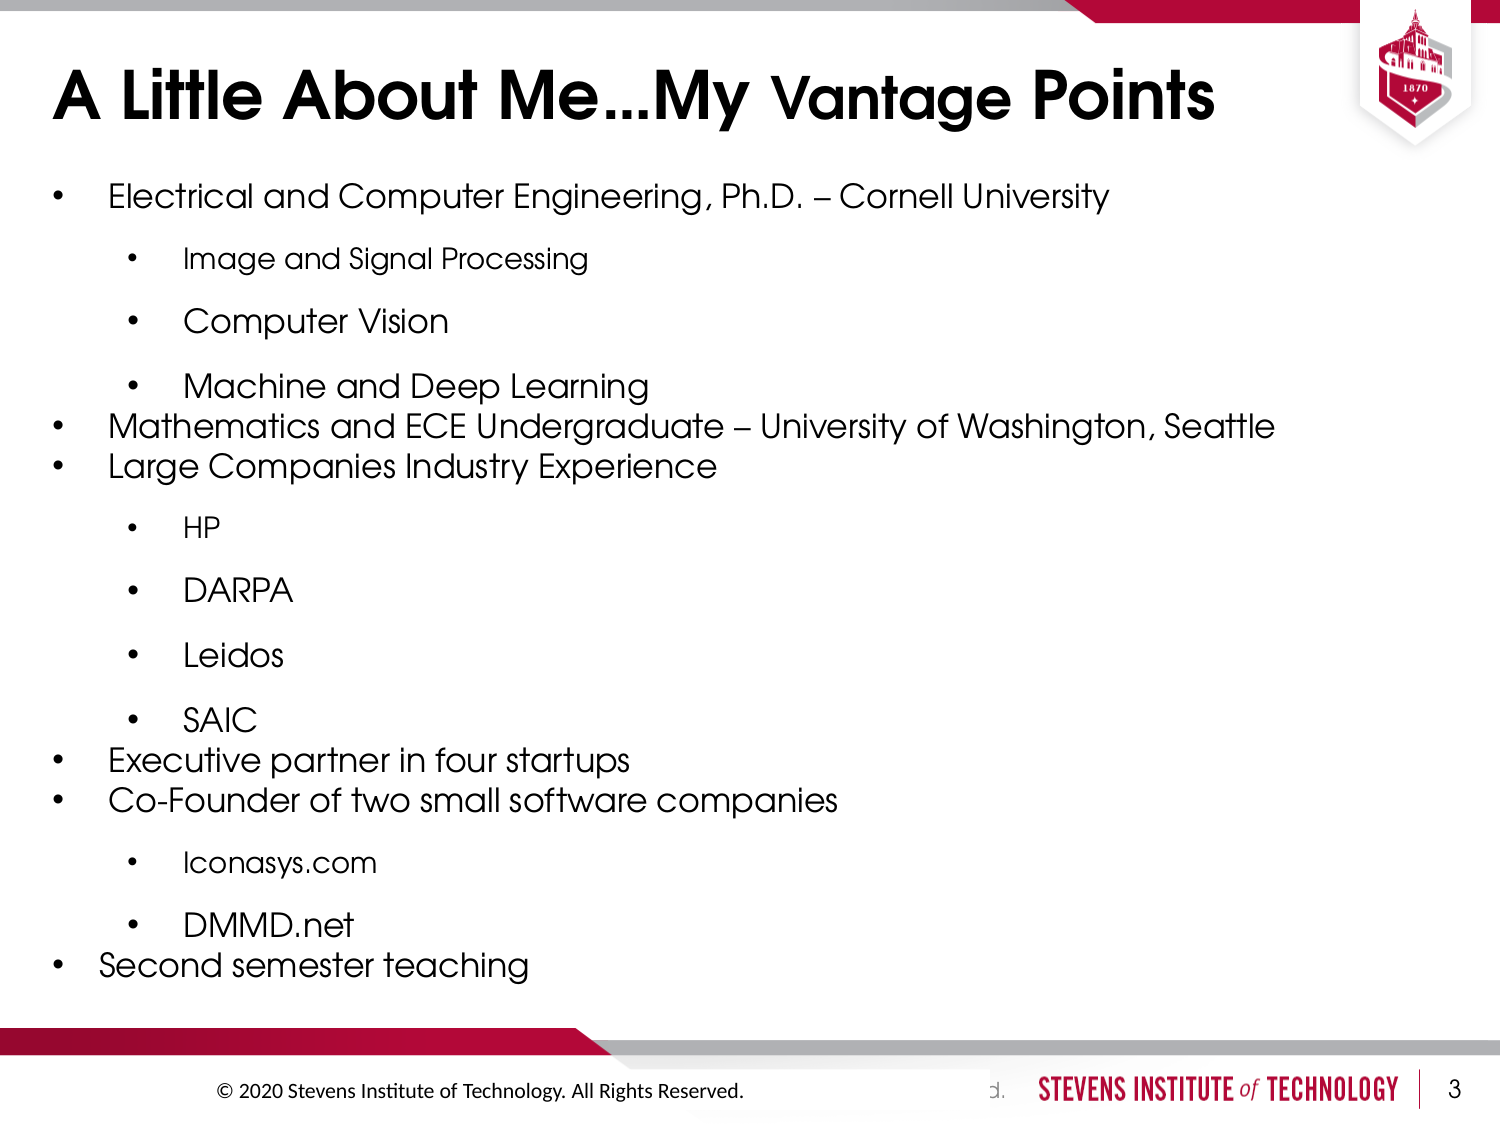

# A Little About Me…My Vantage Points
Electrical and Computer Engineering, Ph.D. – Cornell University
Image and Signal Processing
Computer Vision
Machine and Deep Learning
Mathematics and ECE Undergraduate – University of Washington, Seattle
Large Companies Industry Experience
HP
DARPA
Leidos
SAIC
Executive partner in four startups
Co-Founder of two small software companies
Iconasys.com
DMMD.net
Second semester teaching
3
© 2015 Stevens Institute of Technology. All Rights Reserved.
© 2020 Stevens Institute of Technology. All Rights Reserved.